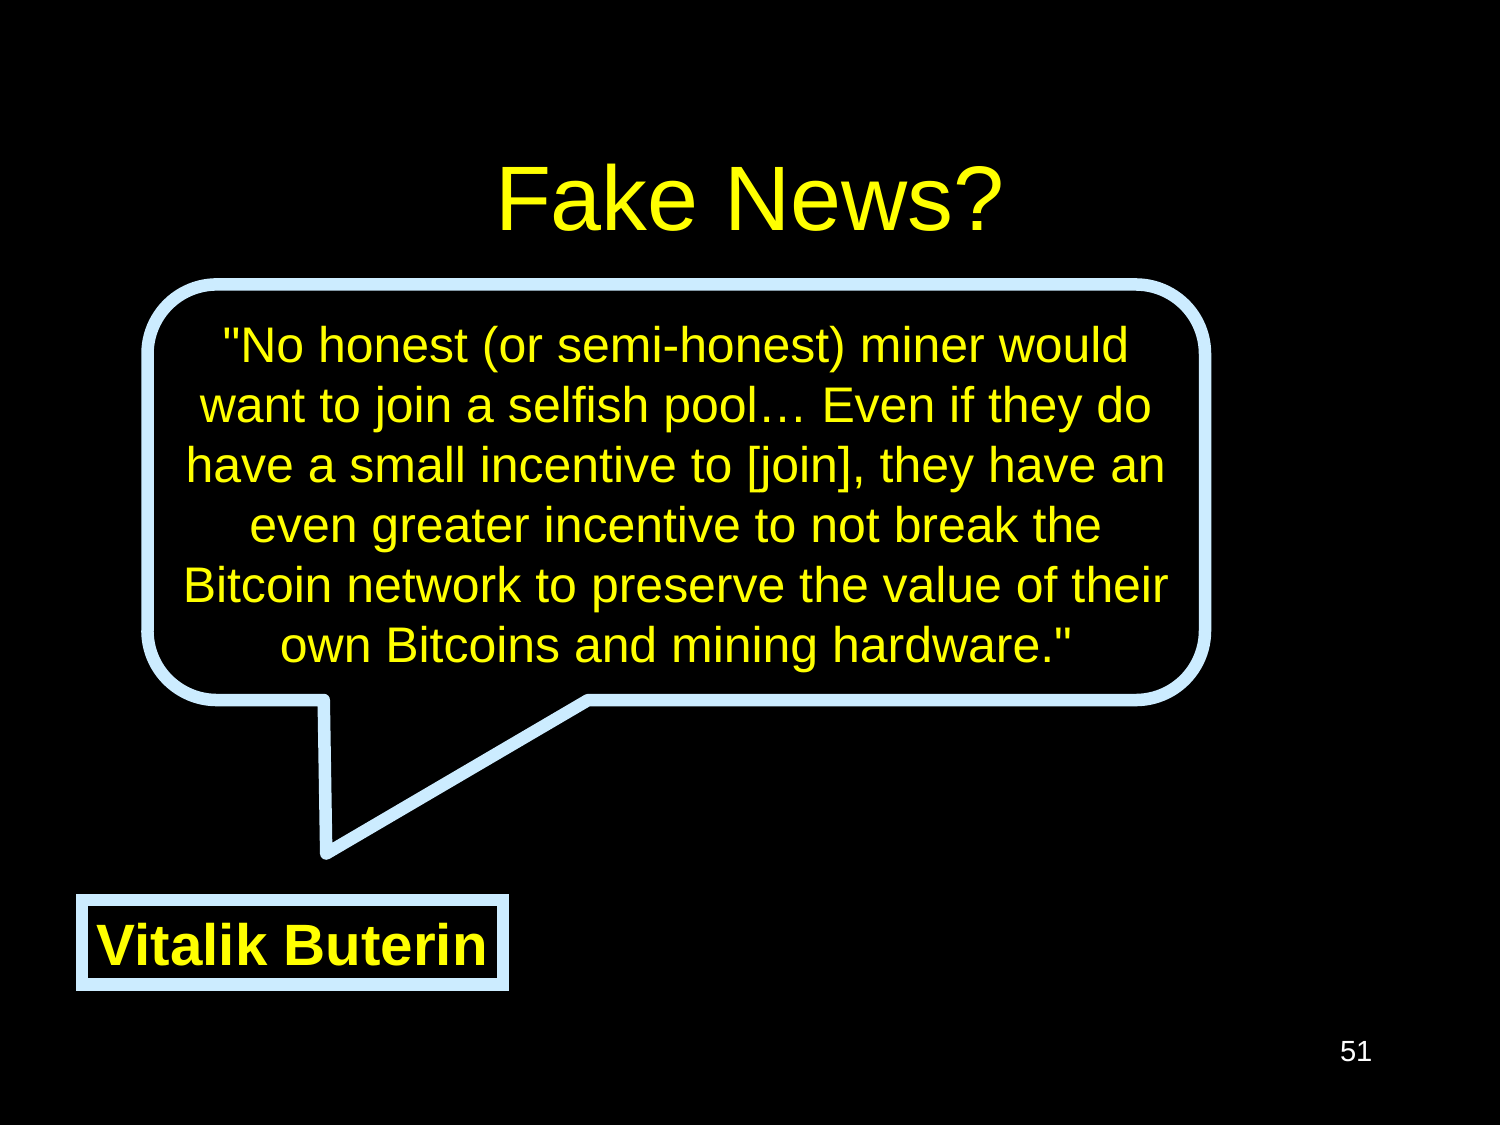

# Fake News?
"No honest (or semi-honest) miner would want to join a selfish pool… Even if they do have a small incentive to [join], they have an even greater incentive to not break the Bitcoin network to preserve the value of their own Bitcoins and mining hardware."
Vitalik Buterin
51